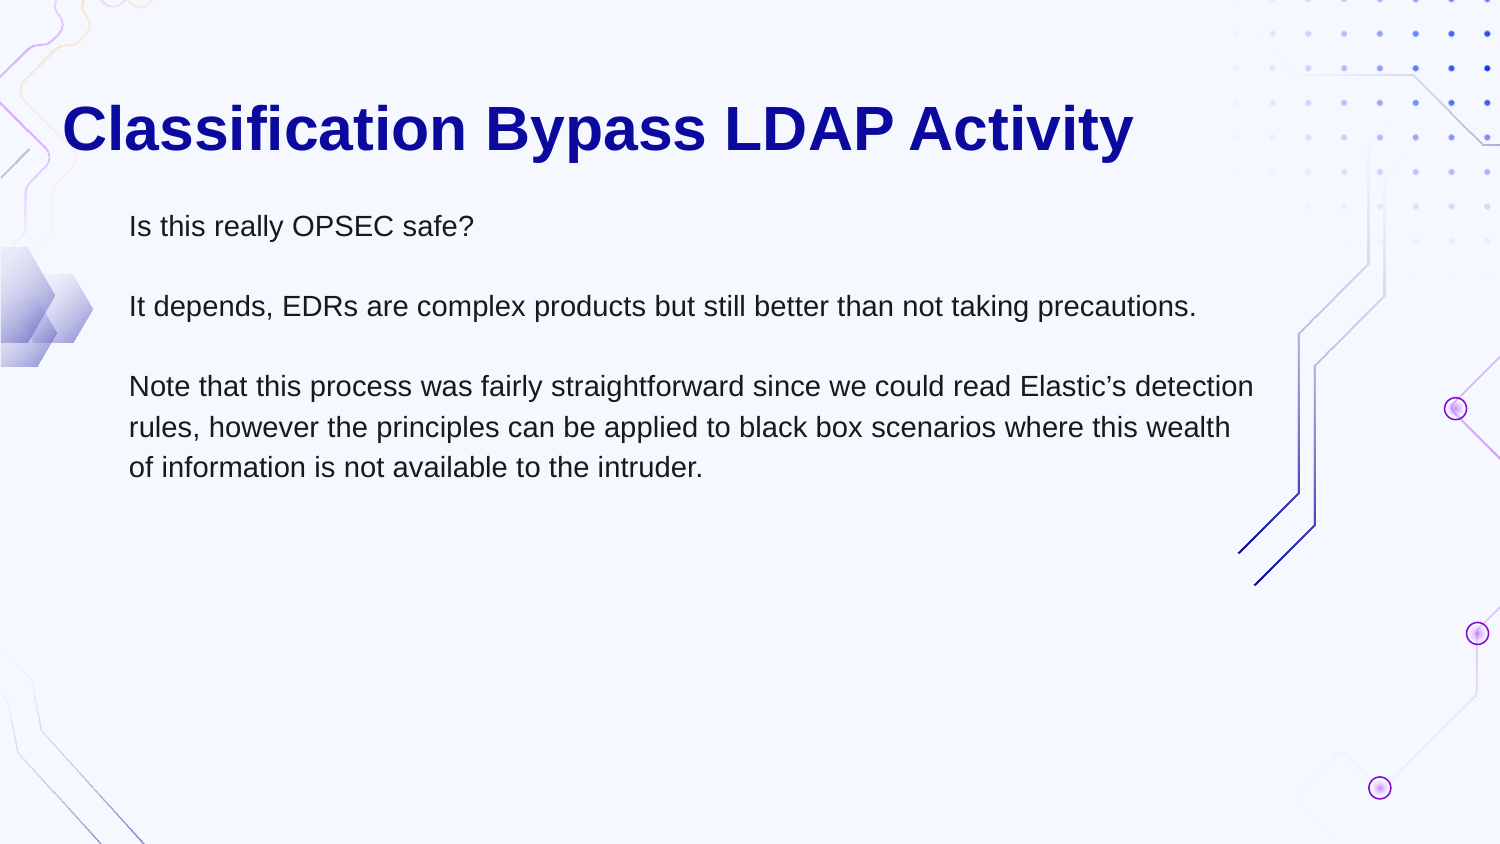

# Classification Bypass LDAP Activity
Is this really OPSEC safe?

It depends, EDRs are complex products but still better than not taking precautions.

Note that this process was fairly straightforward since we could read Elastic’s detection rules, however the principles can be applied to black box scenarios where this wealth of information is not available to the intruder.